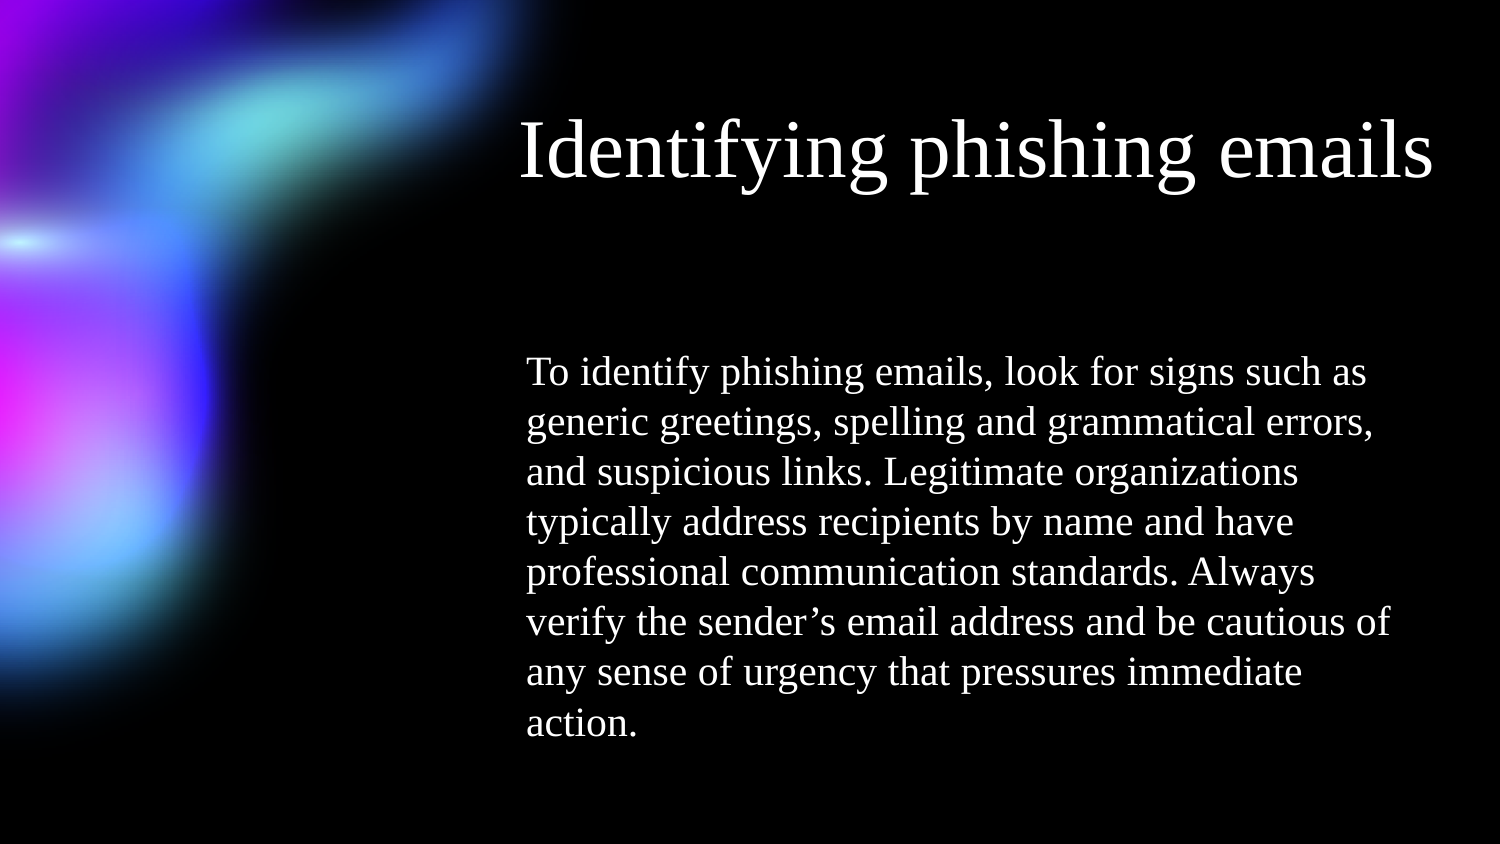

# Identifying phishing emails
To identify phishing emails, look for signs such as generic greetings, spelling and grammatical errors, and suspicious links. Legitimate organizations typically address recipients by name and have professional communication standards. Always verify the sender’s email address and be cautious of any sense of urgency that pressures immediate action.